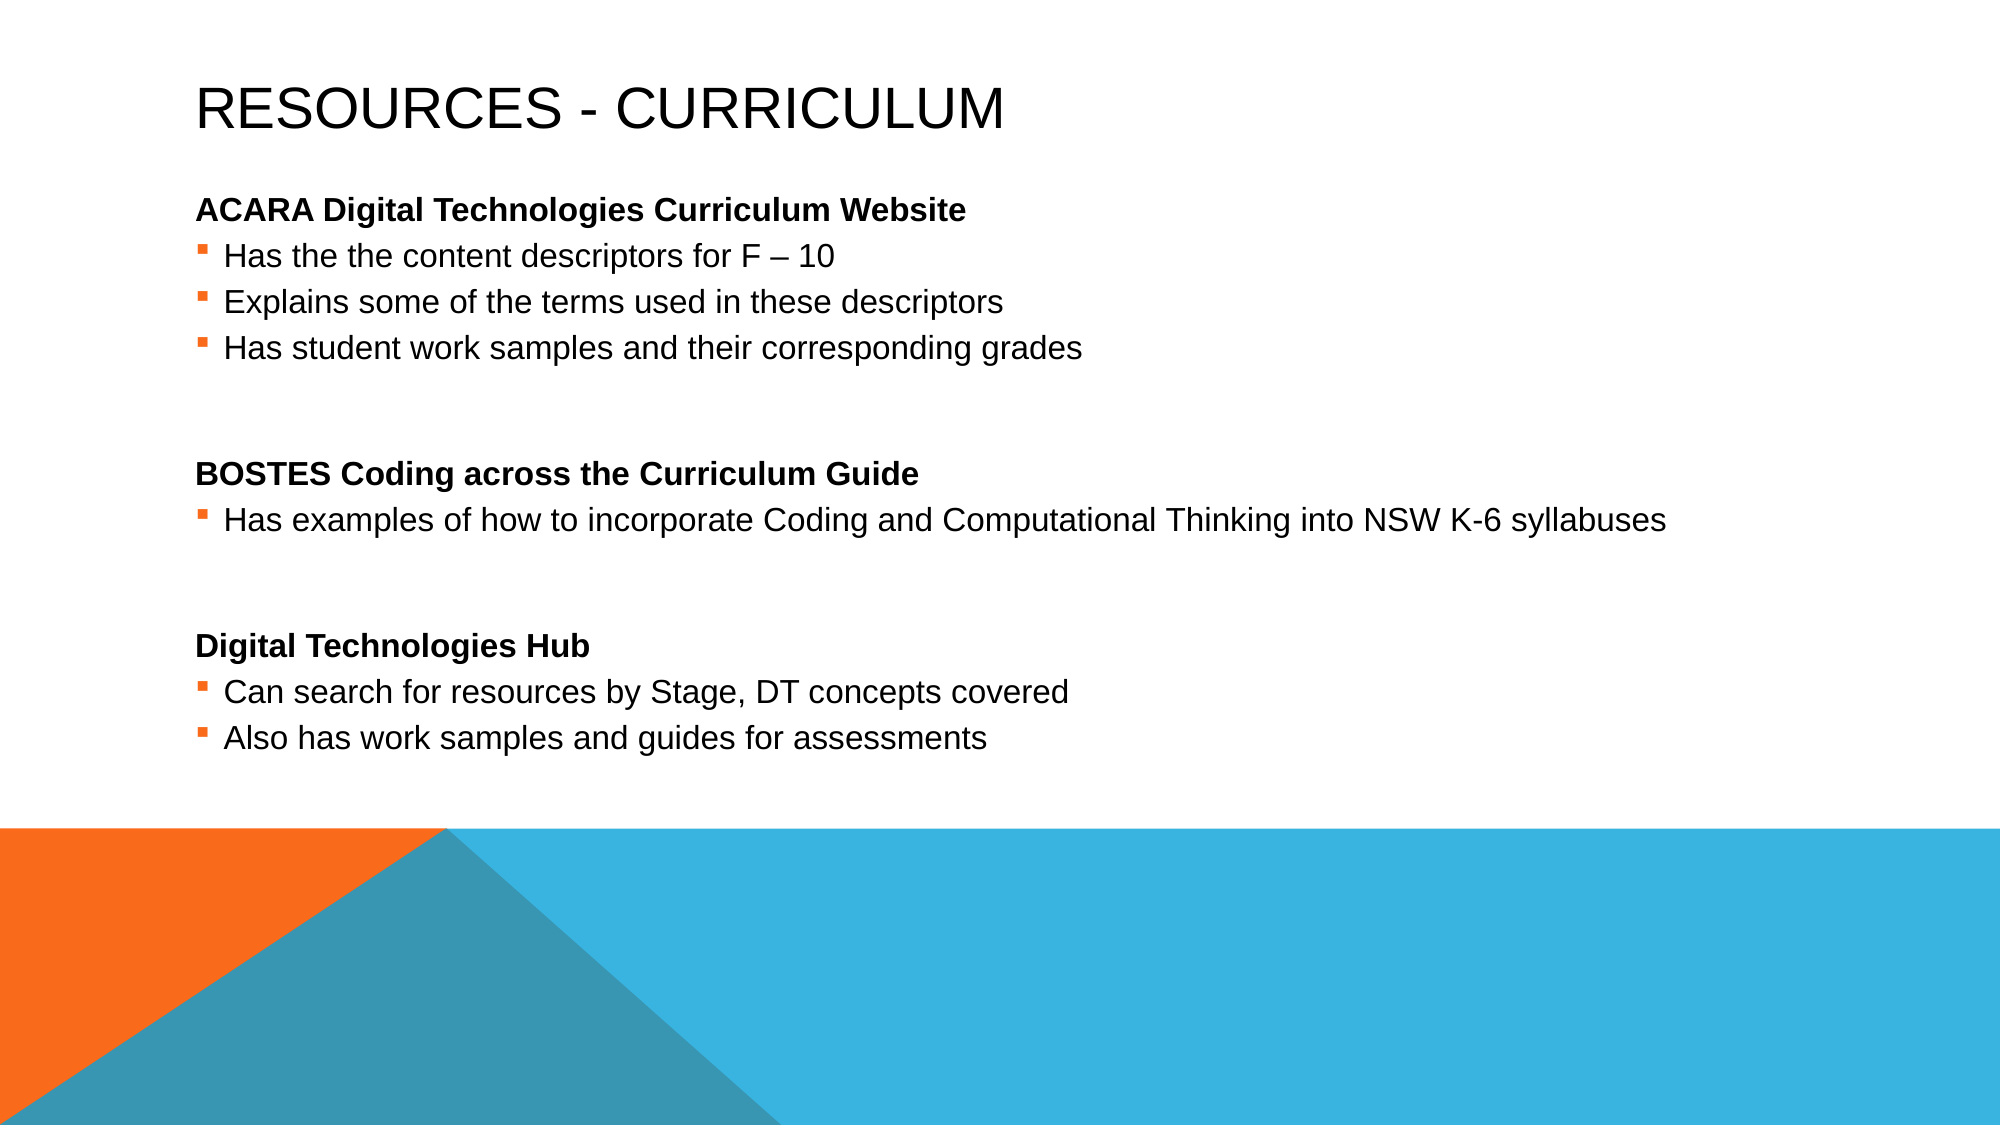

# Resources - Curriculum
ACARA Digital Technologies Curriculum Website
Has the the content descriptors for F – 10
Explains some of the terms used in these descriptors
Has student work samples and their corresponding grades

BOSTES Coding across the Curriculum Guide
Has examples of how to incorporate Coding and Computational Thinking into NSW K-6 syllabuses

Digital Technologies Hub
Can search for resources by Stage, DT concepts covered
Also has work samples and guides for assessments